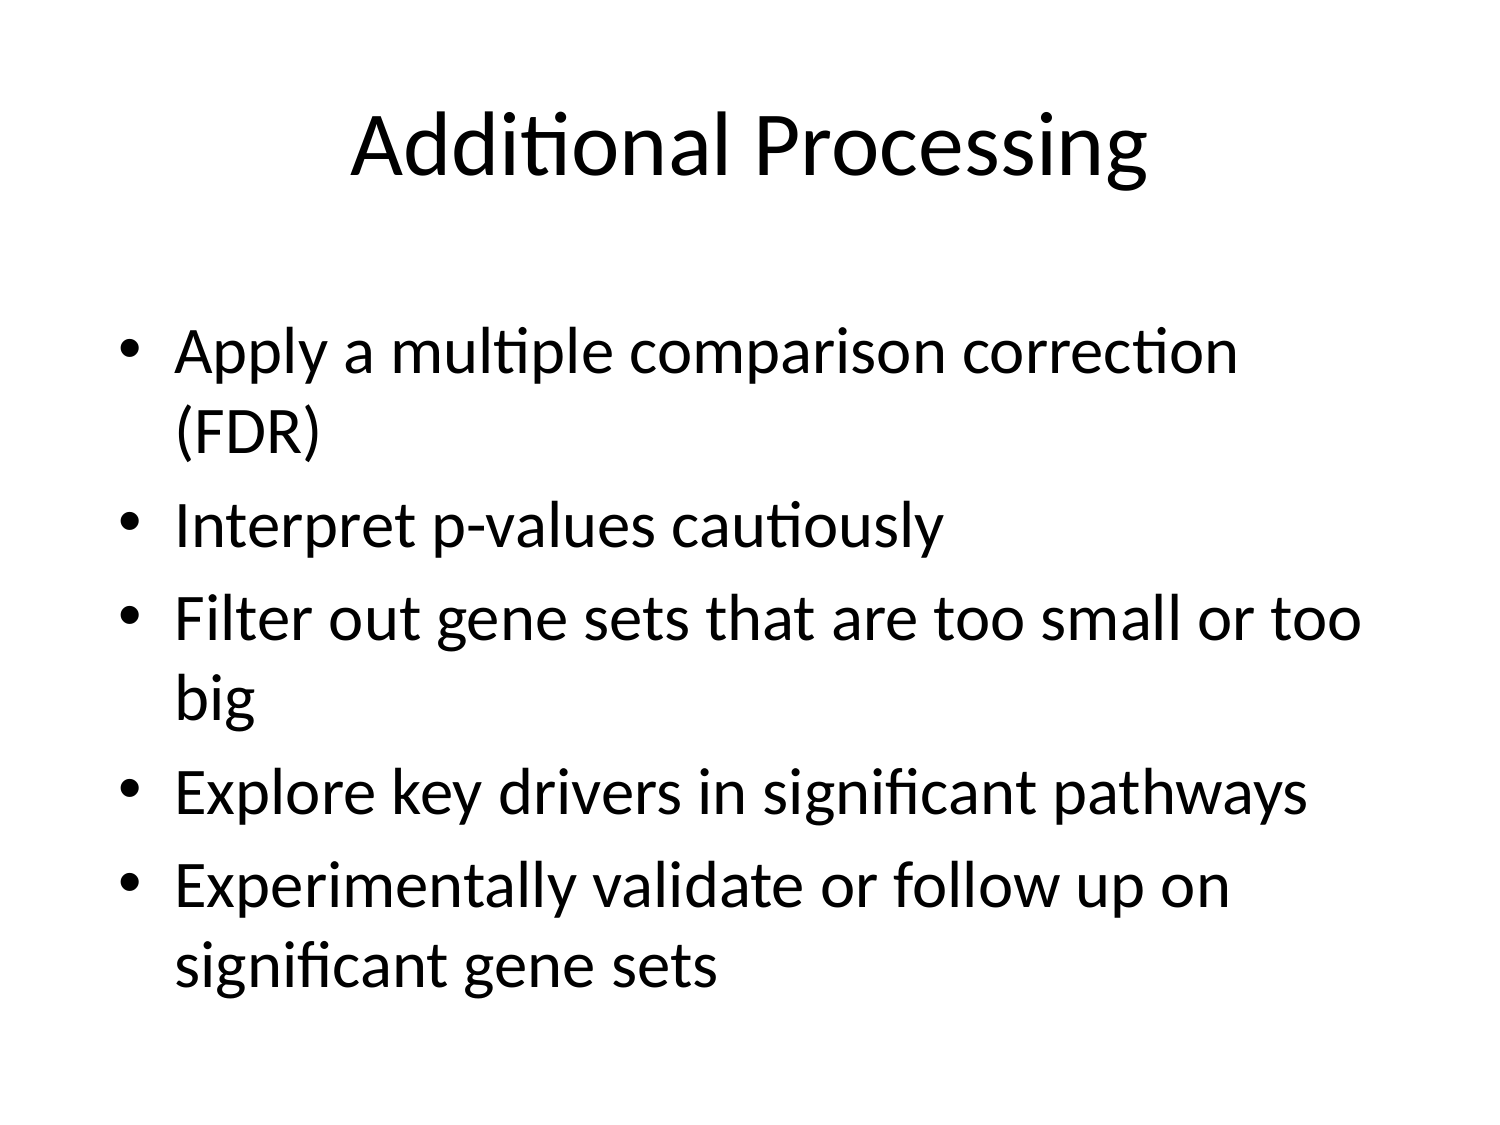

# Additional Processing
Apply a multiple comparison correction (FDR)
Interpret p-values cautiously
Filter out gene sets that are too small or too big
Explore key drivers in significant pathways
Experimentally validate or follow up on significant gene sets